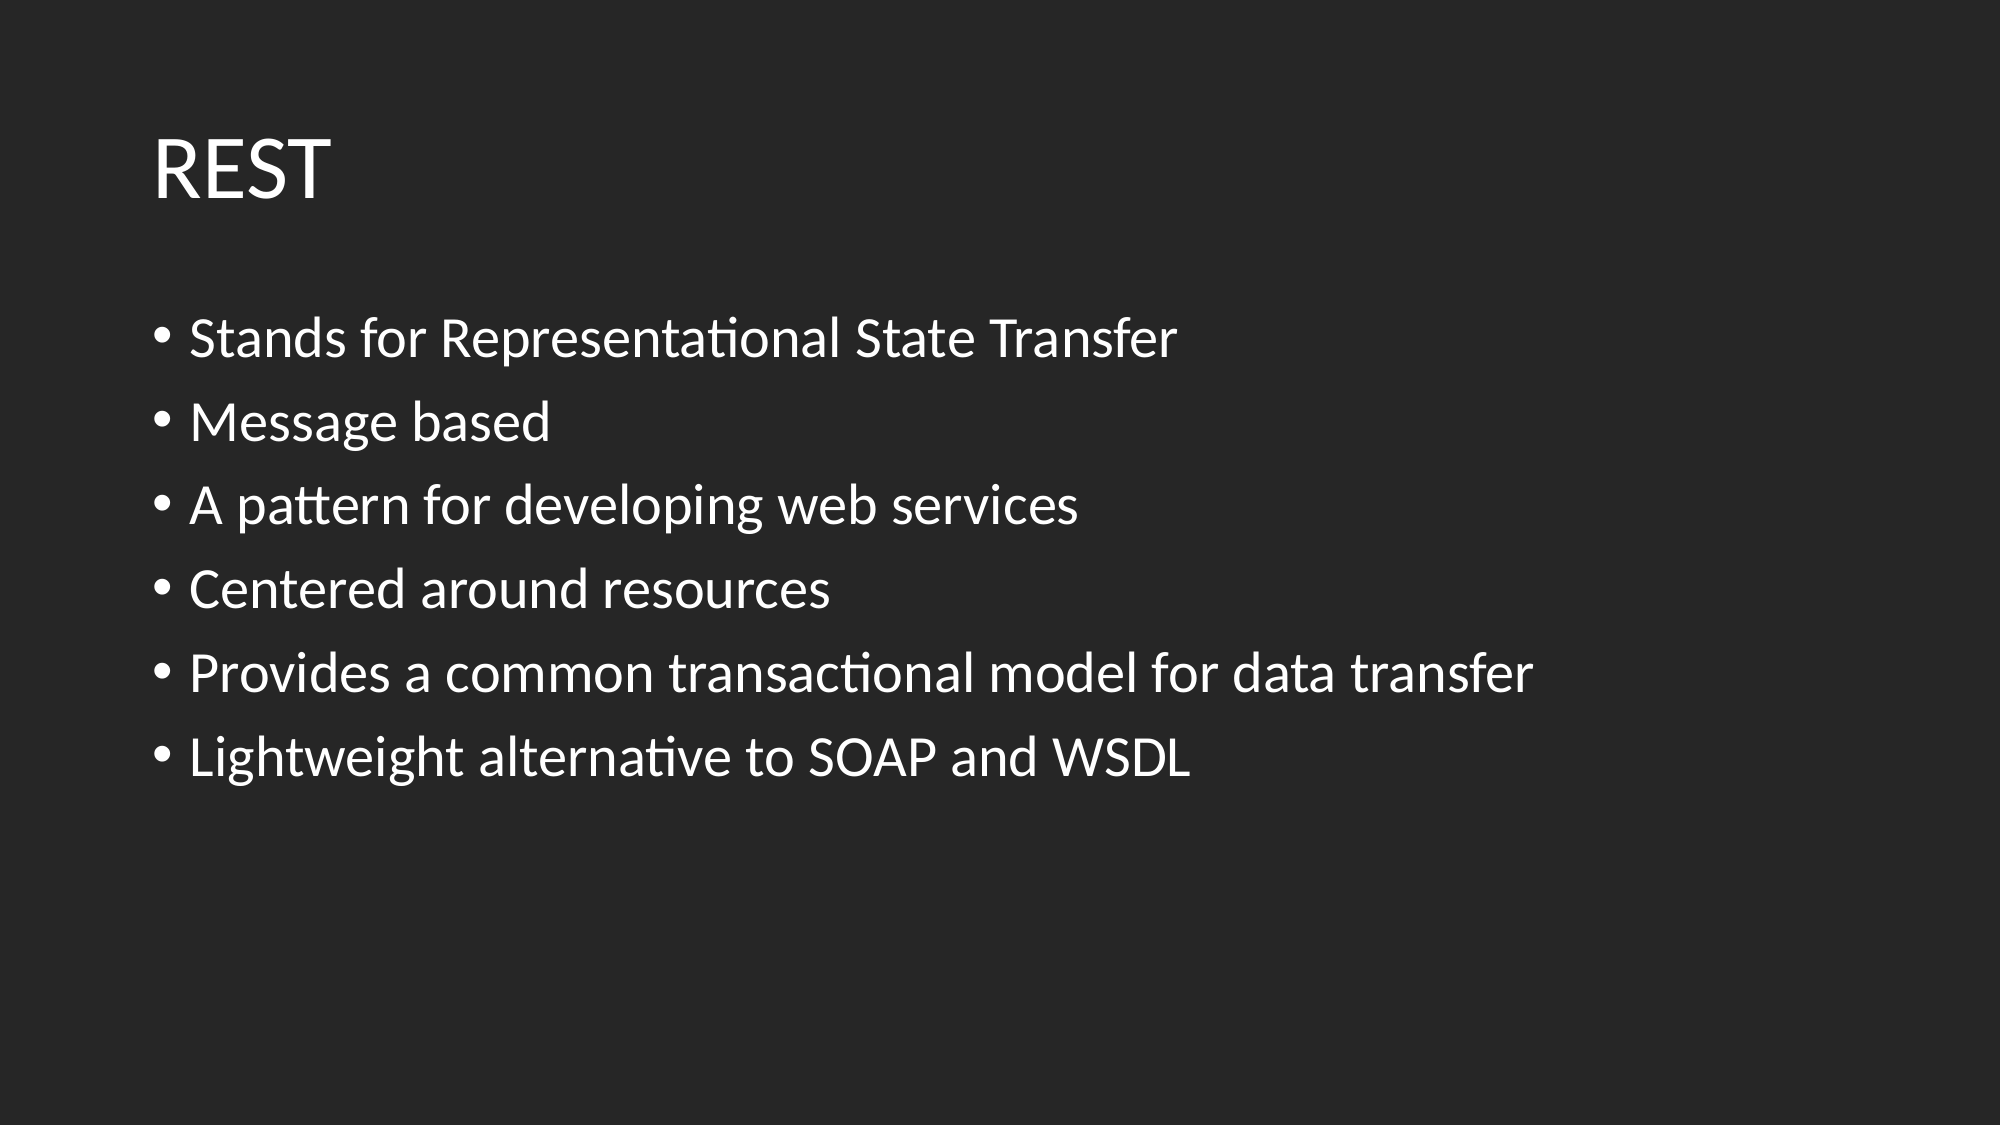

# REST
Stands for Representational State Transfer
Message based
A pattern for developing web services
Centered around resources
Provides a common transactional model for data transfer
Lightweight alternative to SOAP and WSDL